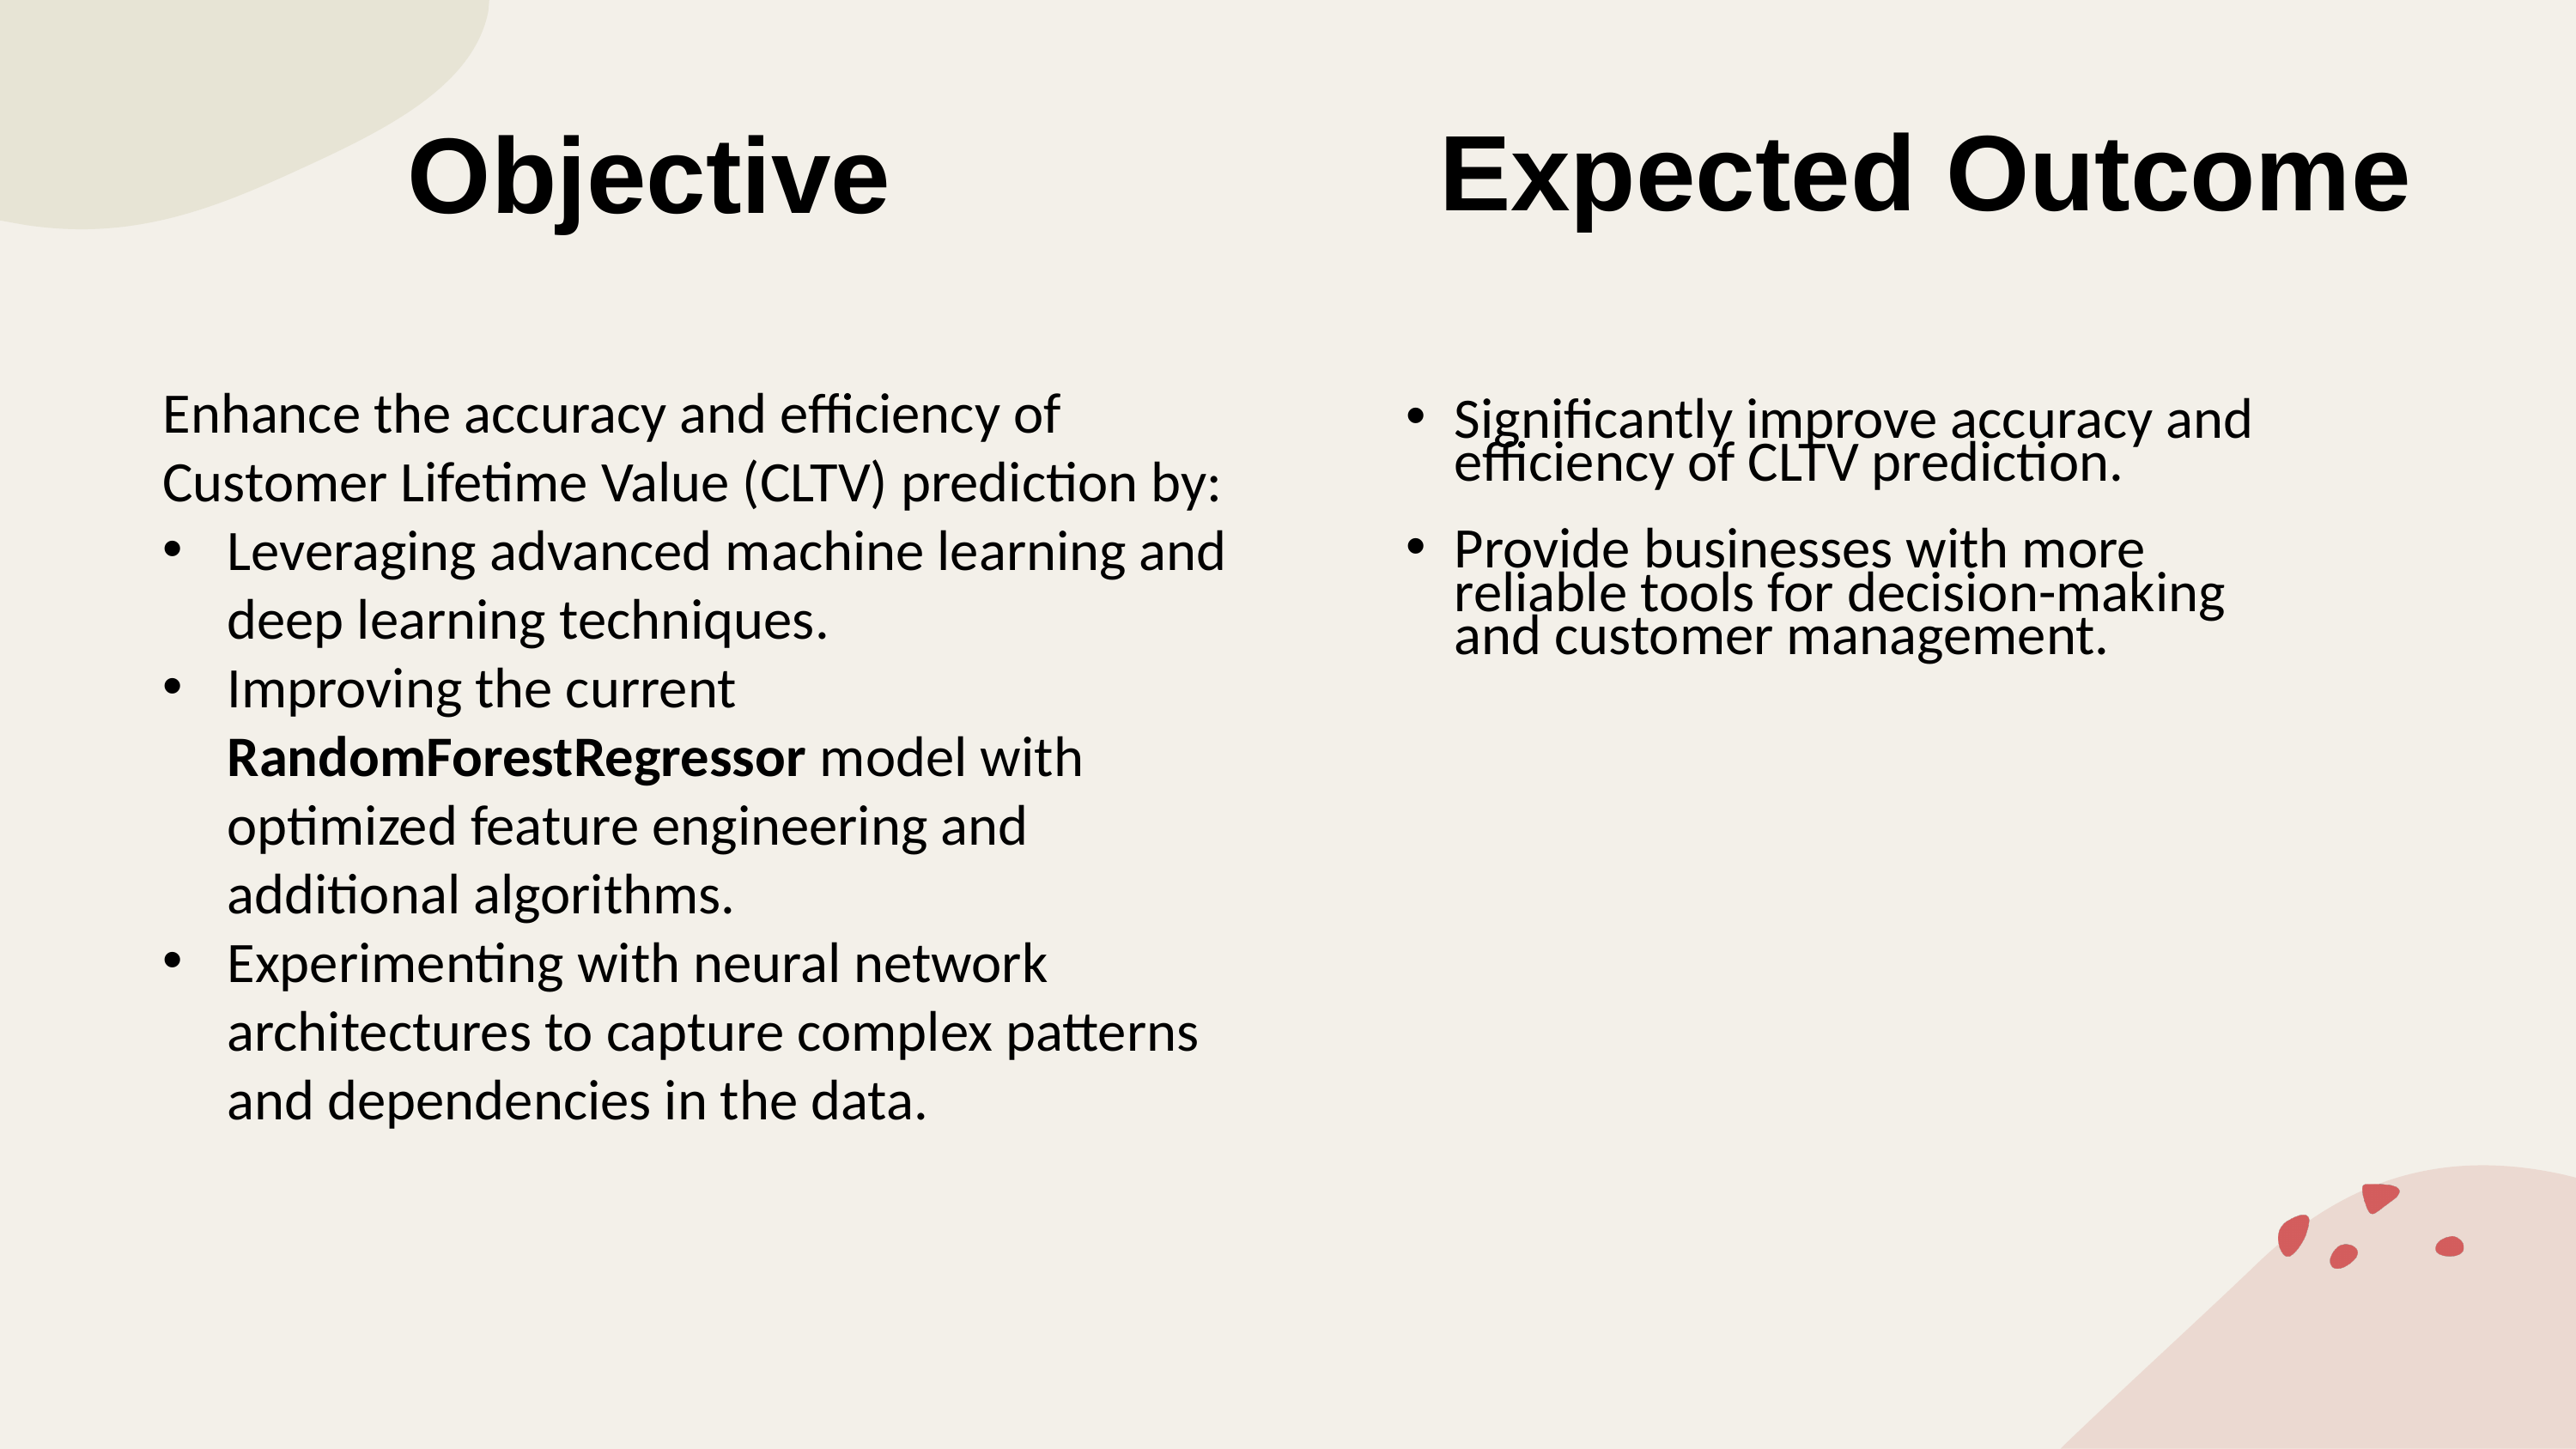

Objective
Expected Outcome
Significantly improve accuracy and efficiency of CLTV prediction.

Provide businesses with more reliable tools for decision-making and customer management.
Enhance the accuracy and efficiency of Customer Lifetime Value (CLTV) prediction by:
Leveraging advanced machine learning and deep learning techniques.
Improving the current RandomForestRegressor model with optimized feature engineering and additional algorithms.
Experimenting with neural network architectures to capture complex patterns and dependencies in the data.